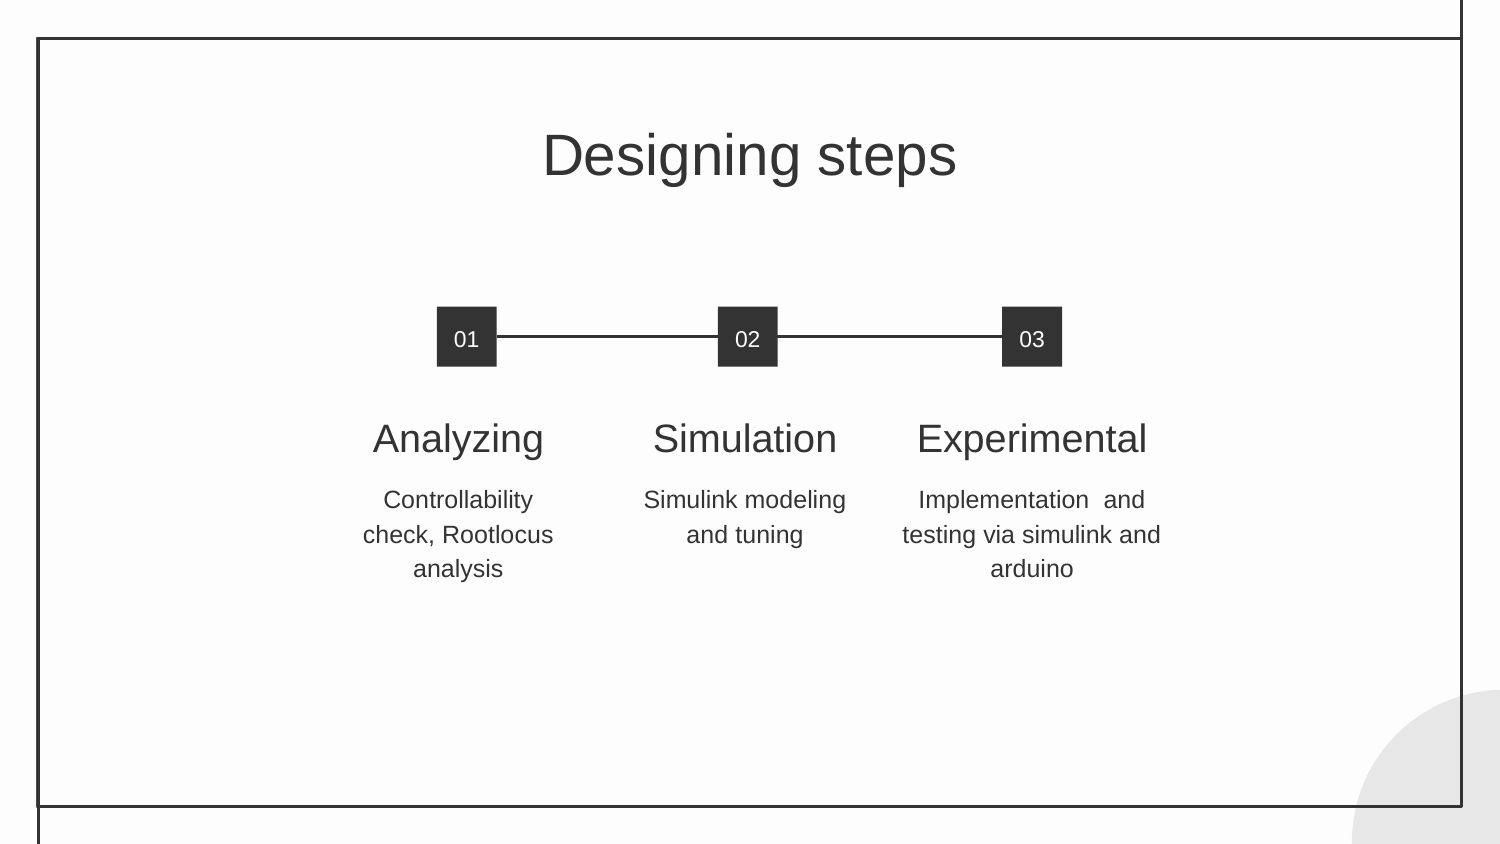

# Designing steps
01
02
03
Analyzing
Simulation
Experimental
Controllability check, Rootlocus analysis
Simulink modeling and tuning
Implementation  and testing via simulink and arduino